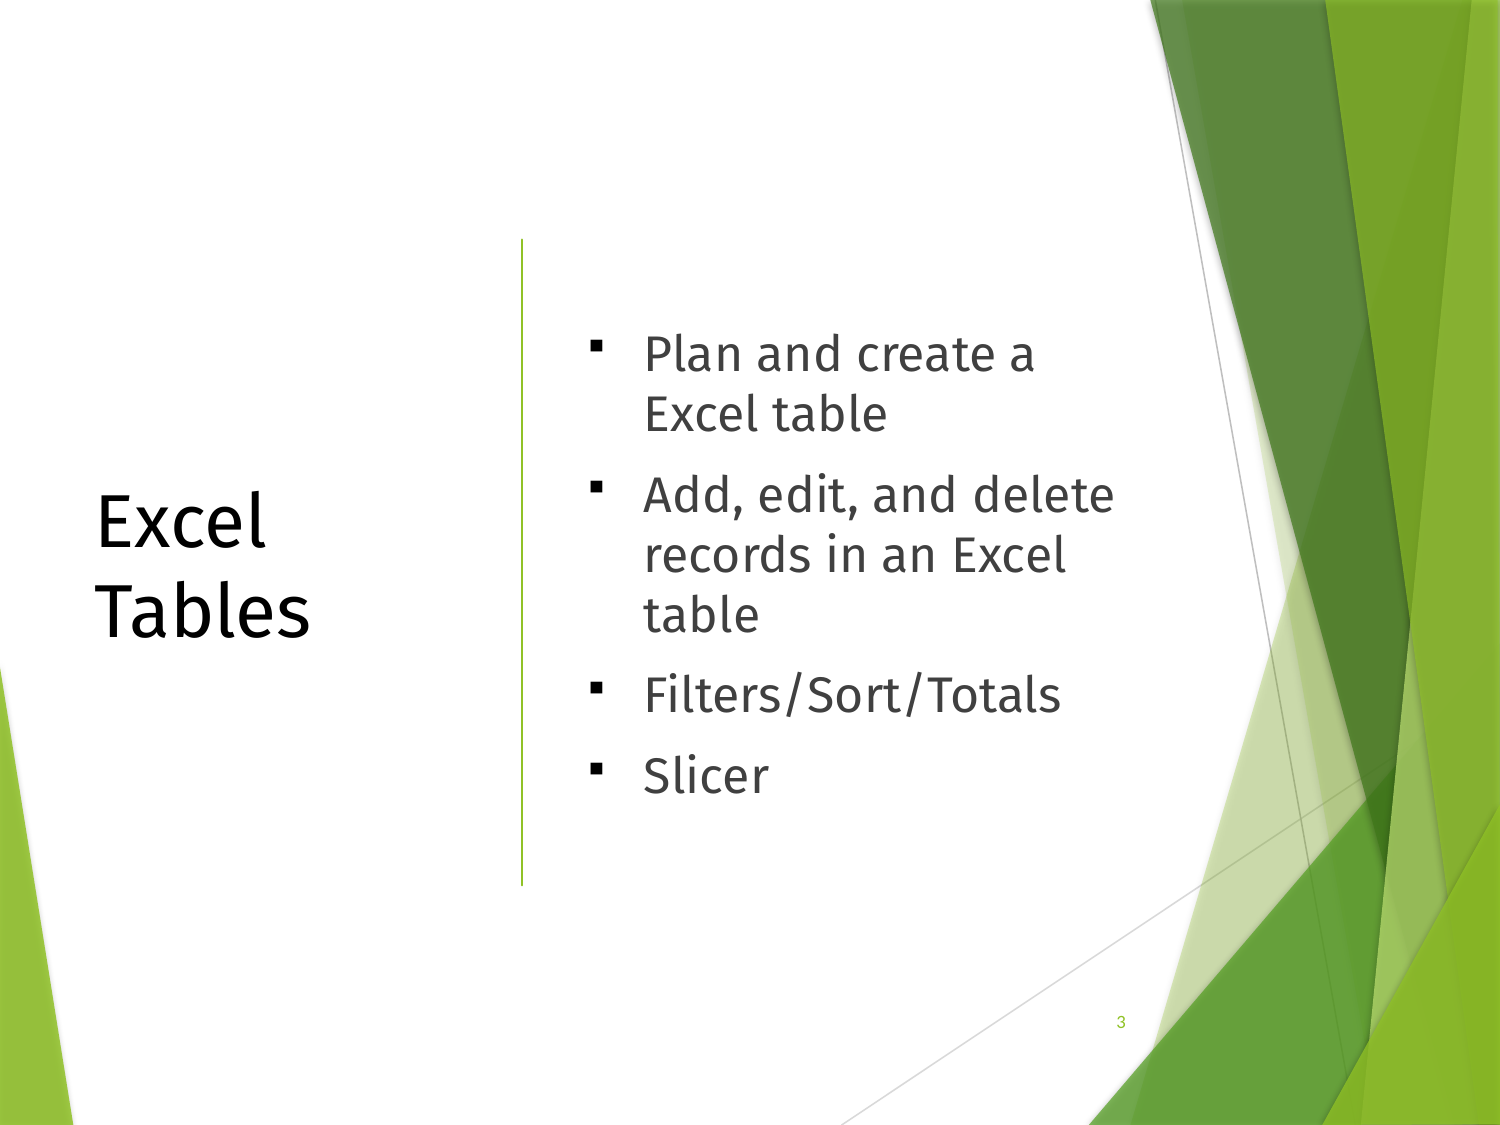

# Excel Tables
Plan and create a Excel table
Add, edit, and delete records in an Excel table
Filters/Sort/Totals
Slicer
3